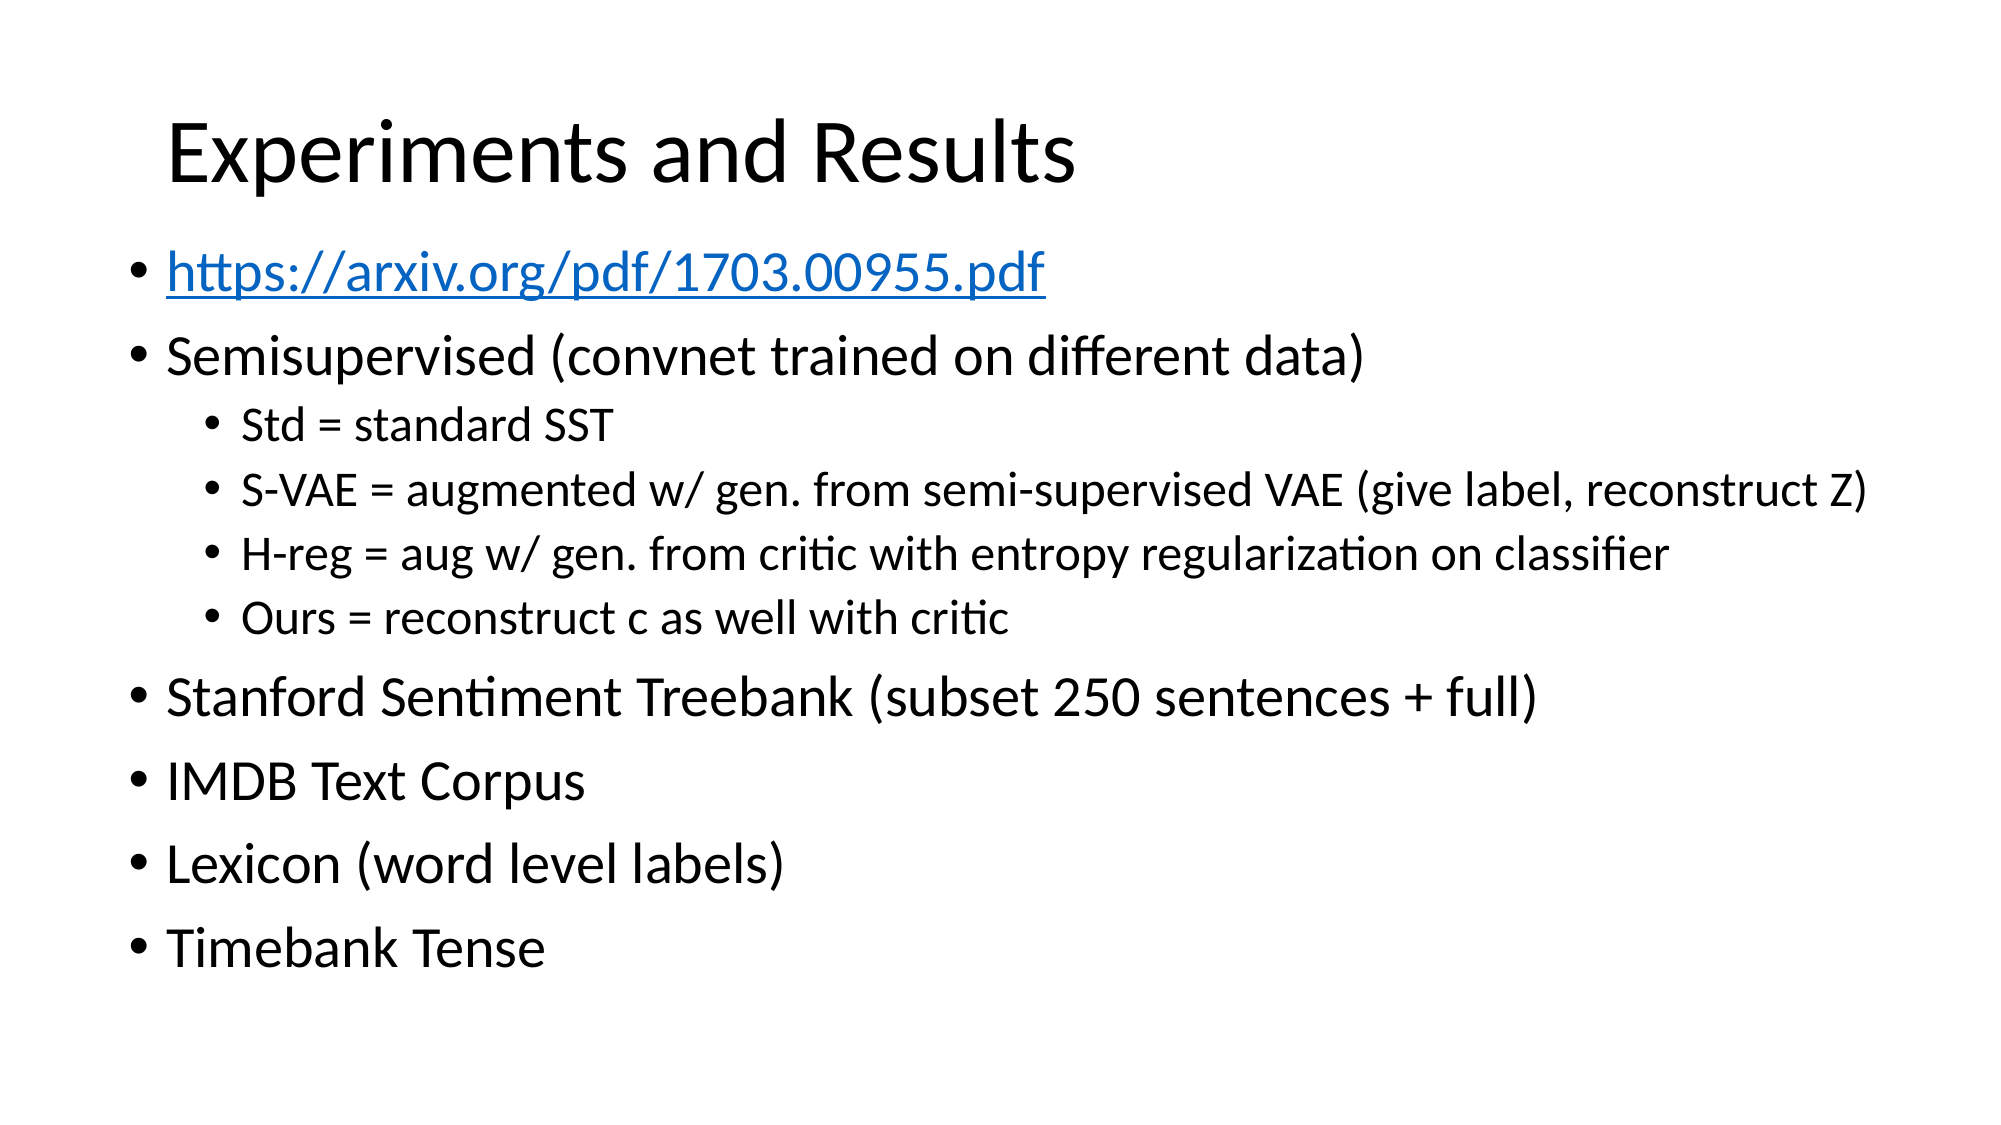

# Experiments and Results
https://arxiv.org/pdf/1703.00955.pdf
Semisupervised (convnet trained on different data)
Std = standard SST
S-VAE = augmented w/ gen. from semi-supervised VAE (give label, reconstruct Z)
H-reg = aug w/ gen. from critic with entropy regularization on classifier
Ours = reconstruct c as well with critic
Stanford Sentiment Treebank (subset 250 sentences + full)
IMDB Text Corpus
Lexicon (word level labels)
Timebank Tense